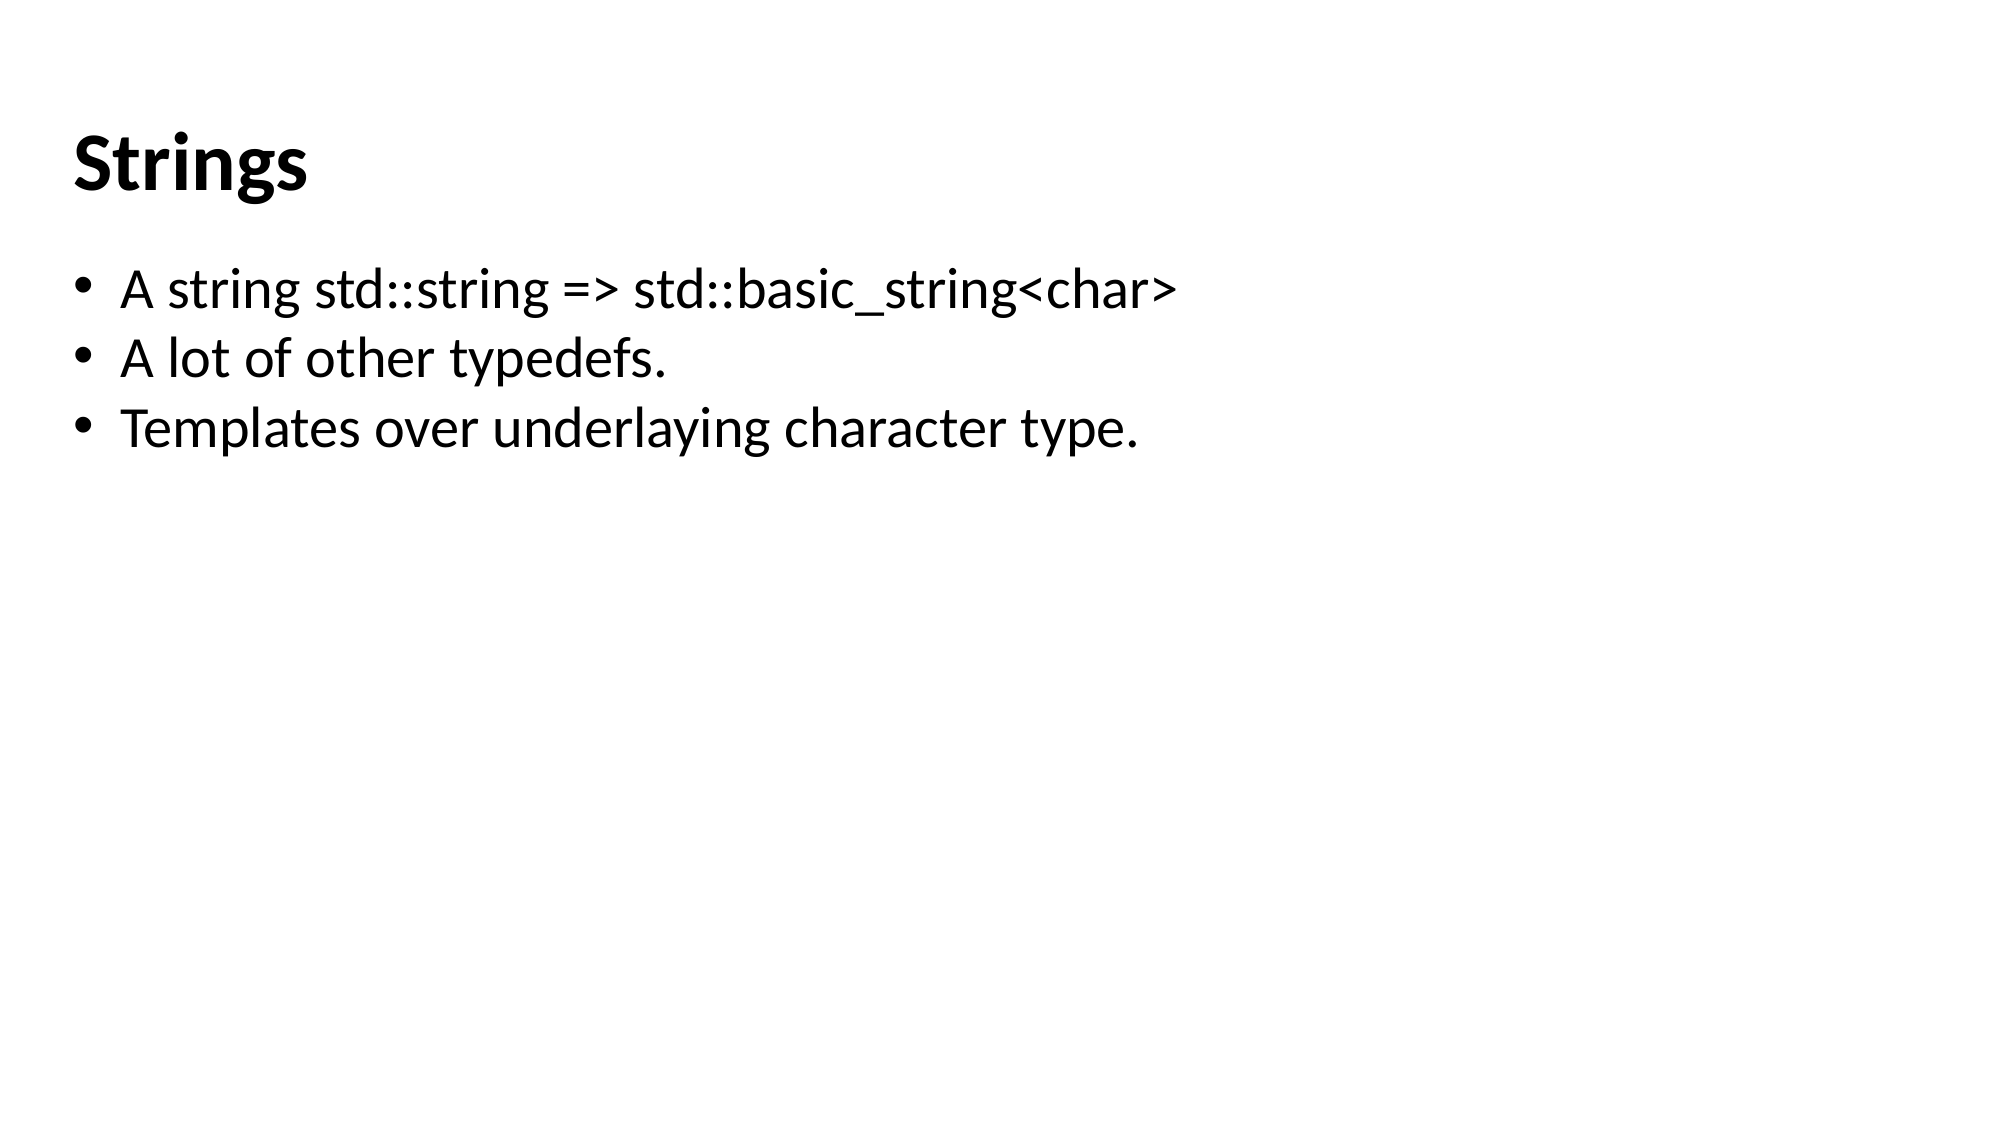

Strings
A string std::string => std::basic_string<char>
A lot of other typedefs.
Templates over underlaying character type.